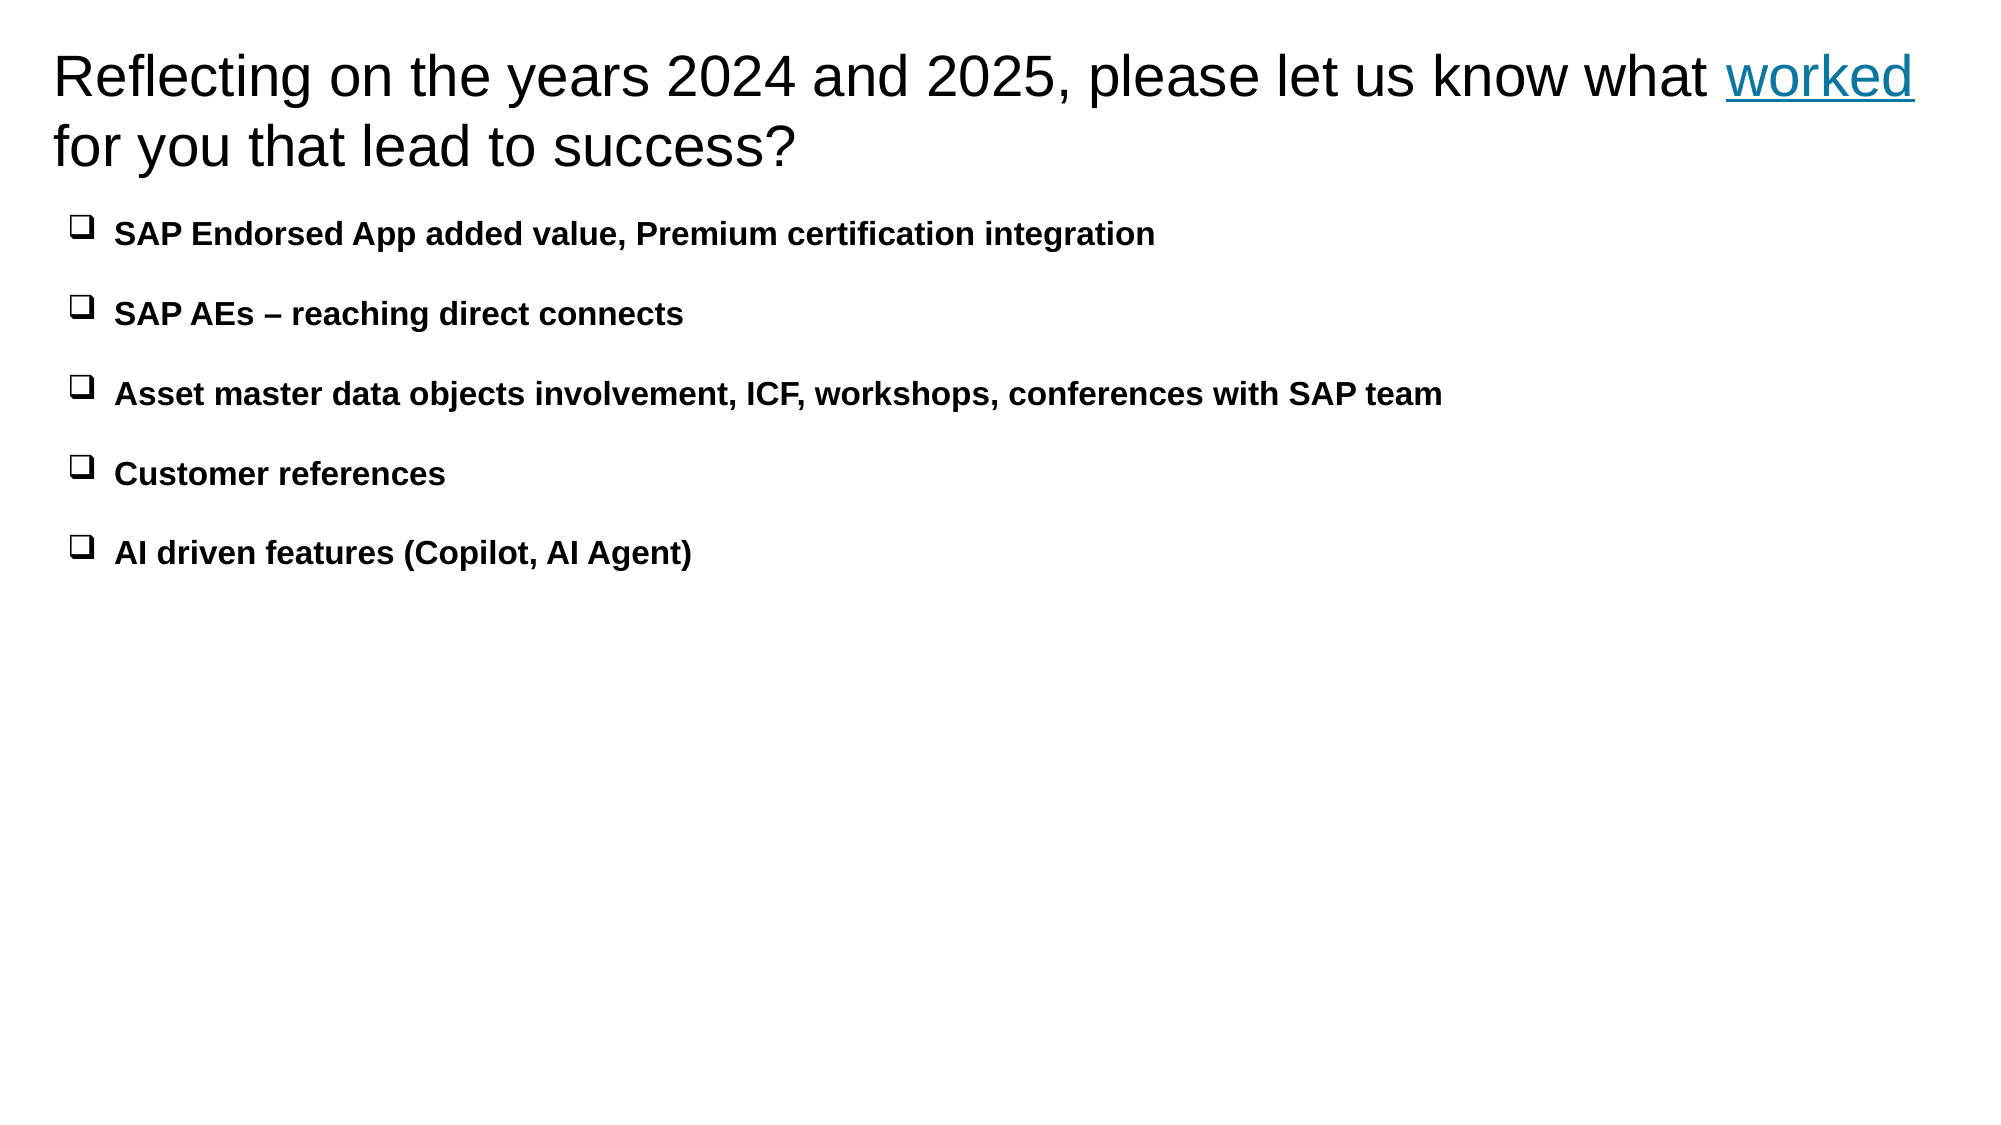

Reflecting on the years 2024 and 2025, please let us know what worked for you that lead to success?
SAP Endorsed App added value, Premium certification integration

SAP AEs – reaching direct connects

Asset master data objects involvement, ICF, workshops, conferences with SAP team

Customer references

AI driven features (Copilot, AI Agent)